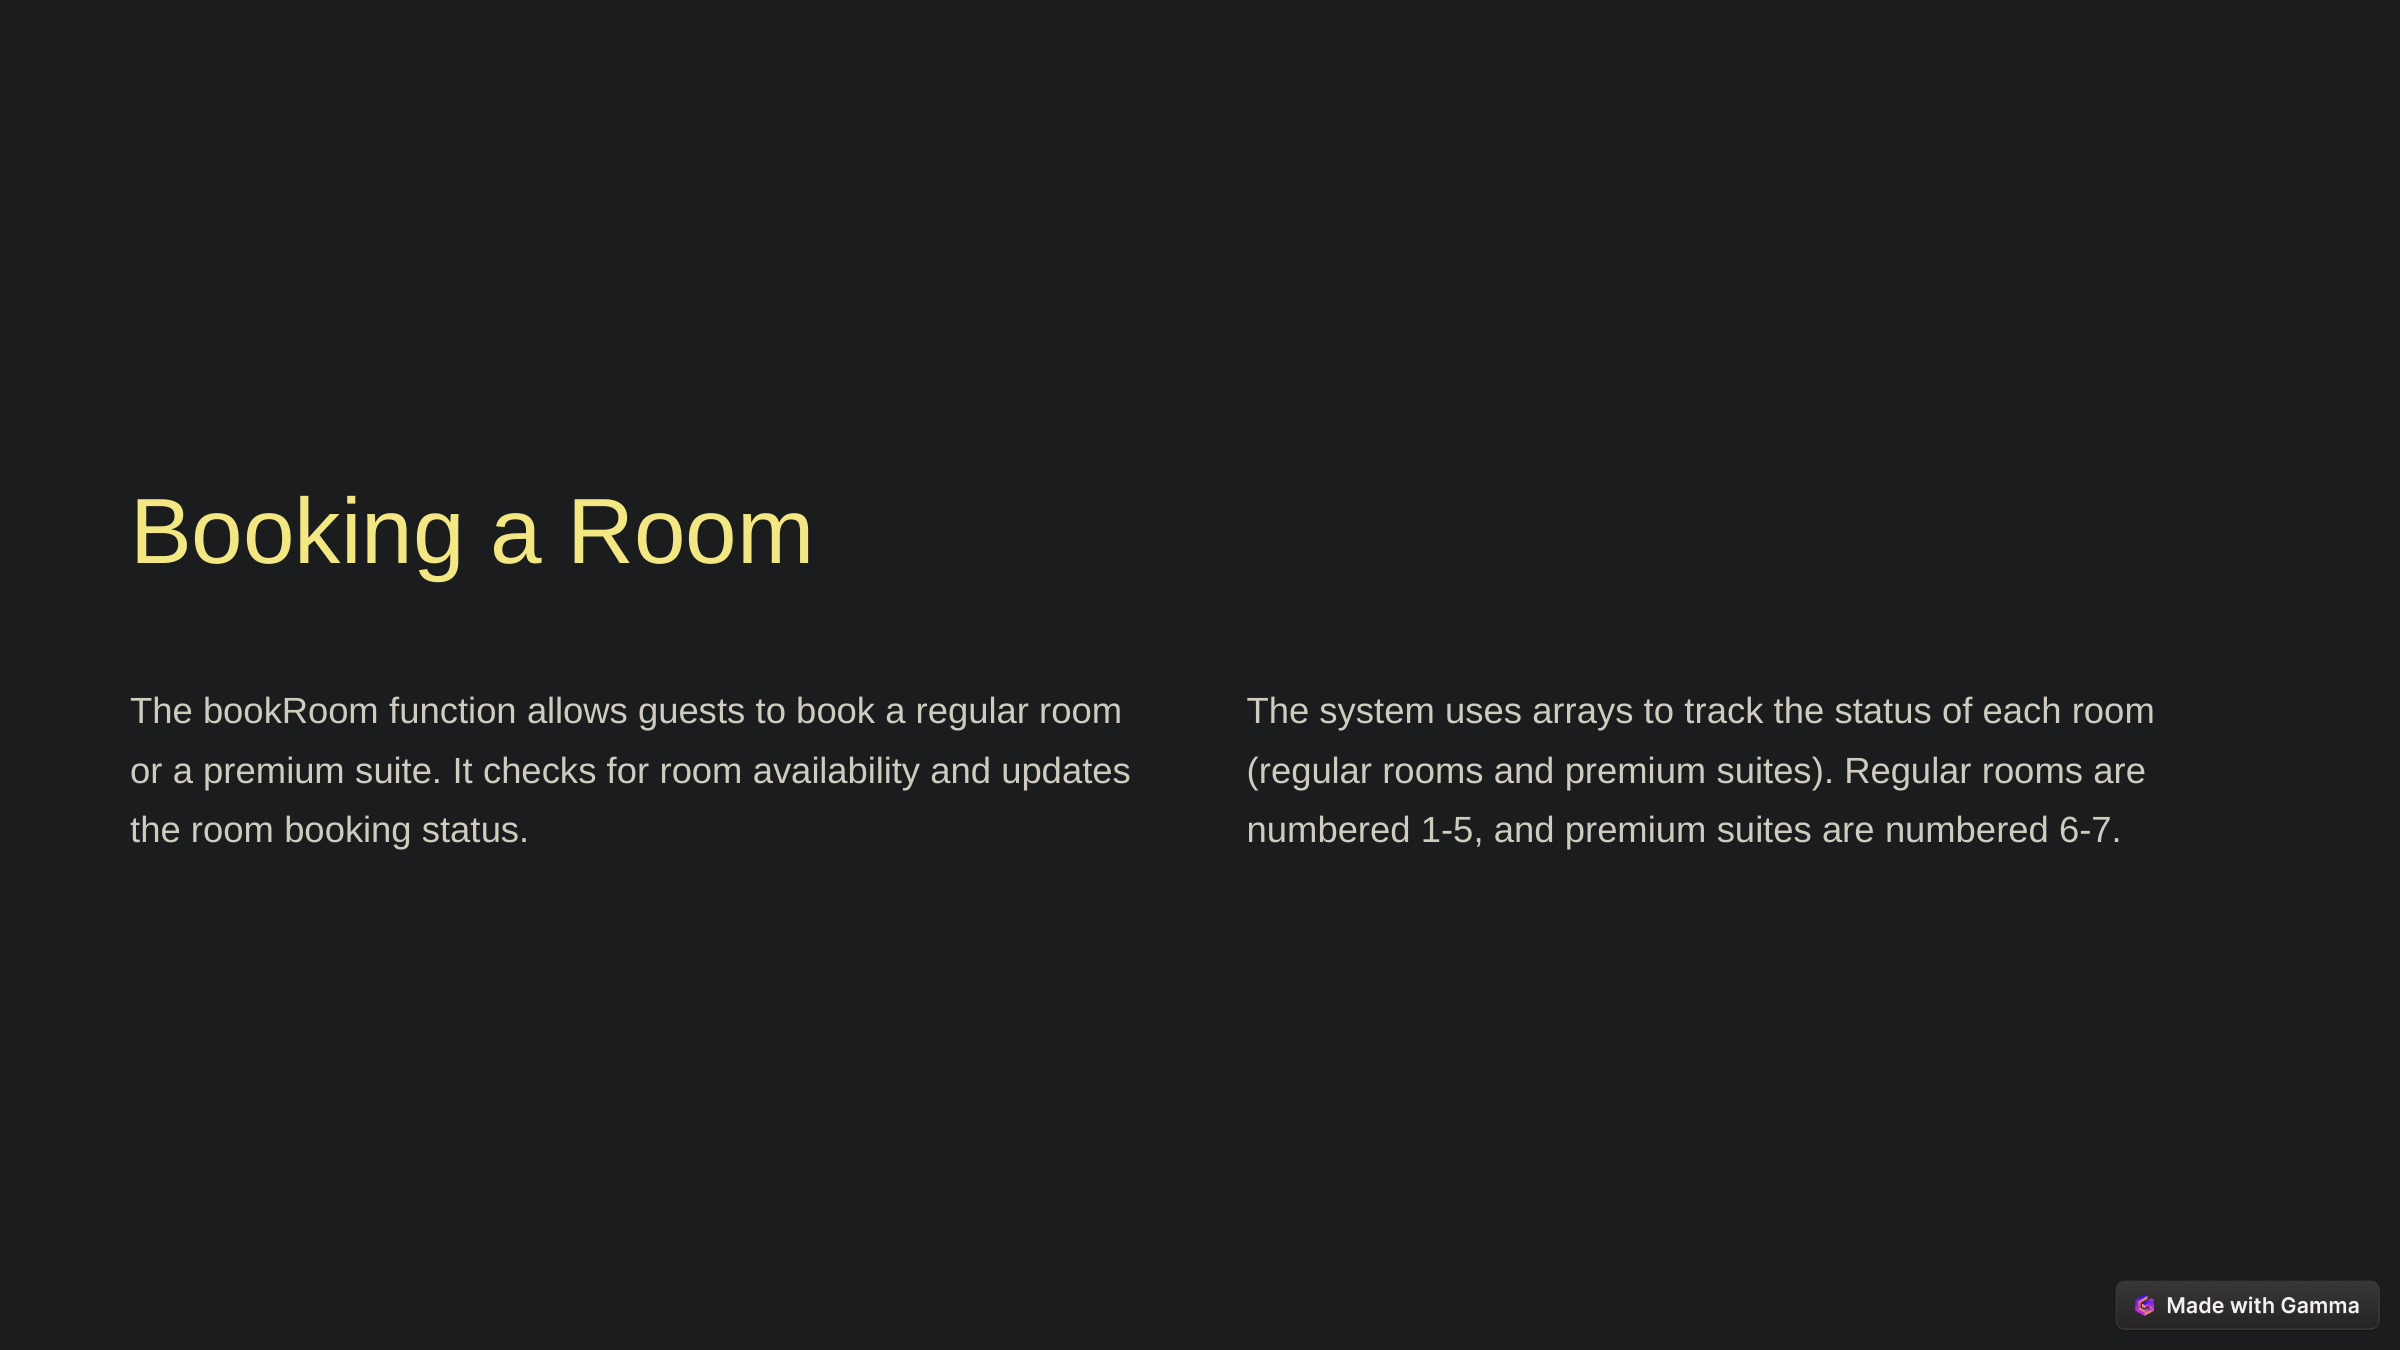

Booking a Room
The bookRoom function allows guests to book a regular room or a premium suite. It checks for room availability and updates the room booking status.
The system uses arrays to track the status of each room (regular rooms and premium suites). Regular rooms are numbered 1-5, and premium suites are numbered 6-7.